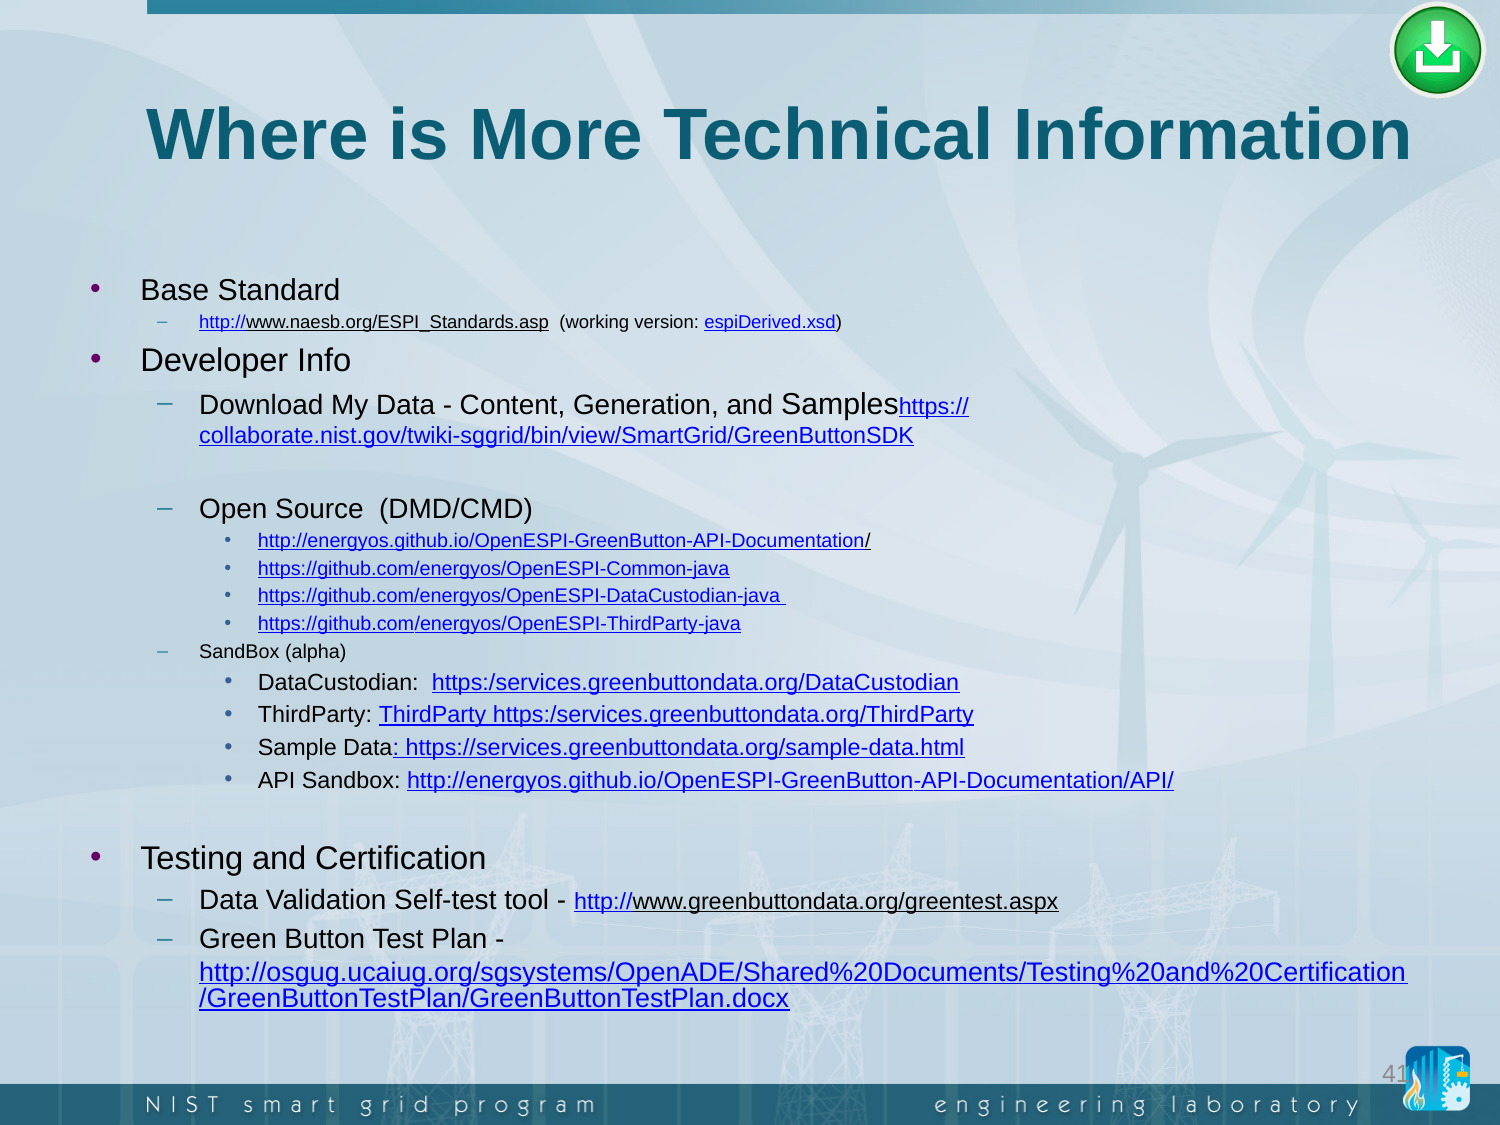

# Where is More Technical Information
Base Standard
http://www.naesb.org/ESPI_Standards.asp  (working version: espiDerived.xsd)
Developer Info
Download My Data - Content, Generation, and Sampleshttps://collaborate.nist.gov/twiki-sggrid/bin/view/SmartGrid/GreenButtonSDK

Open Source  (DMD/CMD)
http://energyos.github.io/OpenESPI-GreenButton-API-Documentation/
https://github.com/energyos/OpenESPI-Common-java
https://github.com/energyos/OpenESPI-DataCustodian-java
https://github.com/energyos/OpenESPI-ThirdParty-java
SandBox (alpha)
DataCustodian:  https:/services.greenbuttondata.org/DataCustodian
ThirdParty: ThirdParty https:/services.greenbuttondata.org/ThirdParty
Sample Data: https://services.greenbuttondata.org/sample-data.html
API Sandbox: http://energyos.github.io/OpenESPI-GreenButton-API-Documentation/API/

Testing and Certification
Data Validation Self-test tool - http://www.greenbuttondata.org/greentest.aspx
Green Button Test Plan - http://osgug.ucaiug.org/sgsystems/OpenADE/Shared%20Documents/Testing%20and%20Certification/GreenButtonTestPlan/GreenButtonTestPlan.docx
41